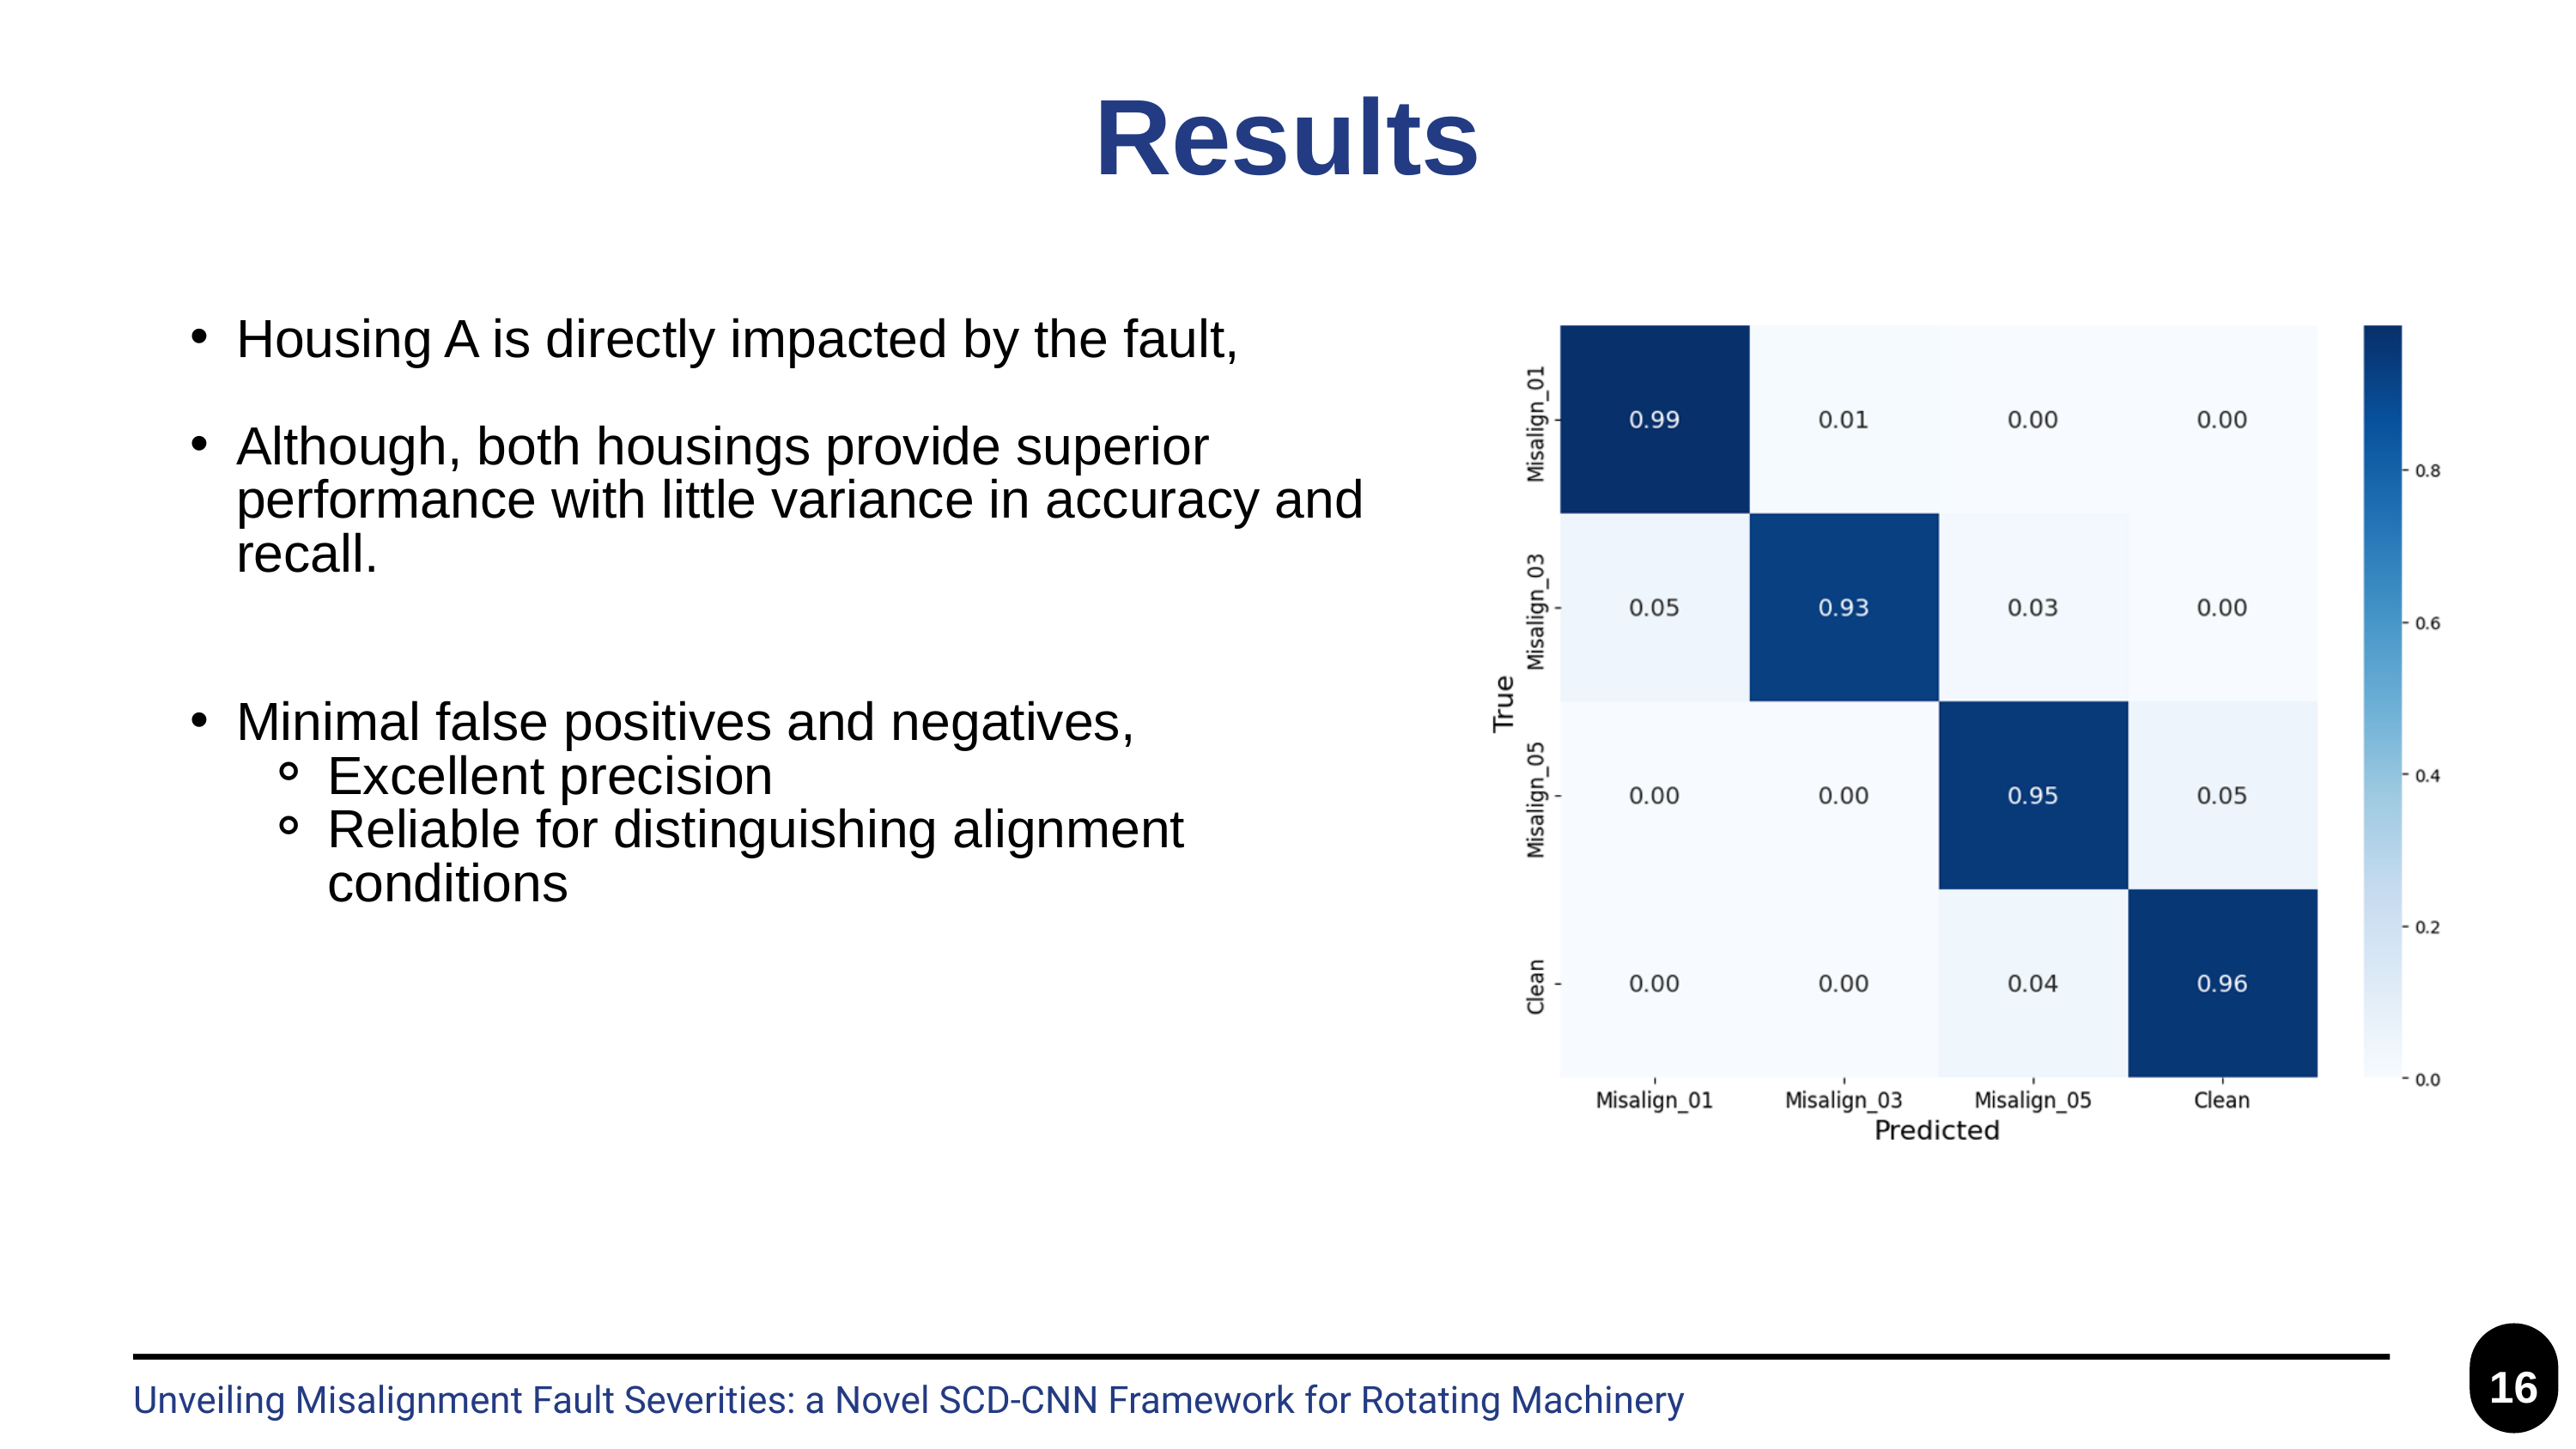

Results

Housing A is directly impacted by the fault,

Although, both housings provide superior performance with little variance in accuracy and recall.
Minimal false positives and negatives,
Excellent precision
Reliable for distinguishing alignment conditions

16

Unveiling Misalignment Fault Severities: a Novel SCD-CNN Framework for Rotating Machinery